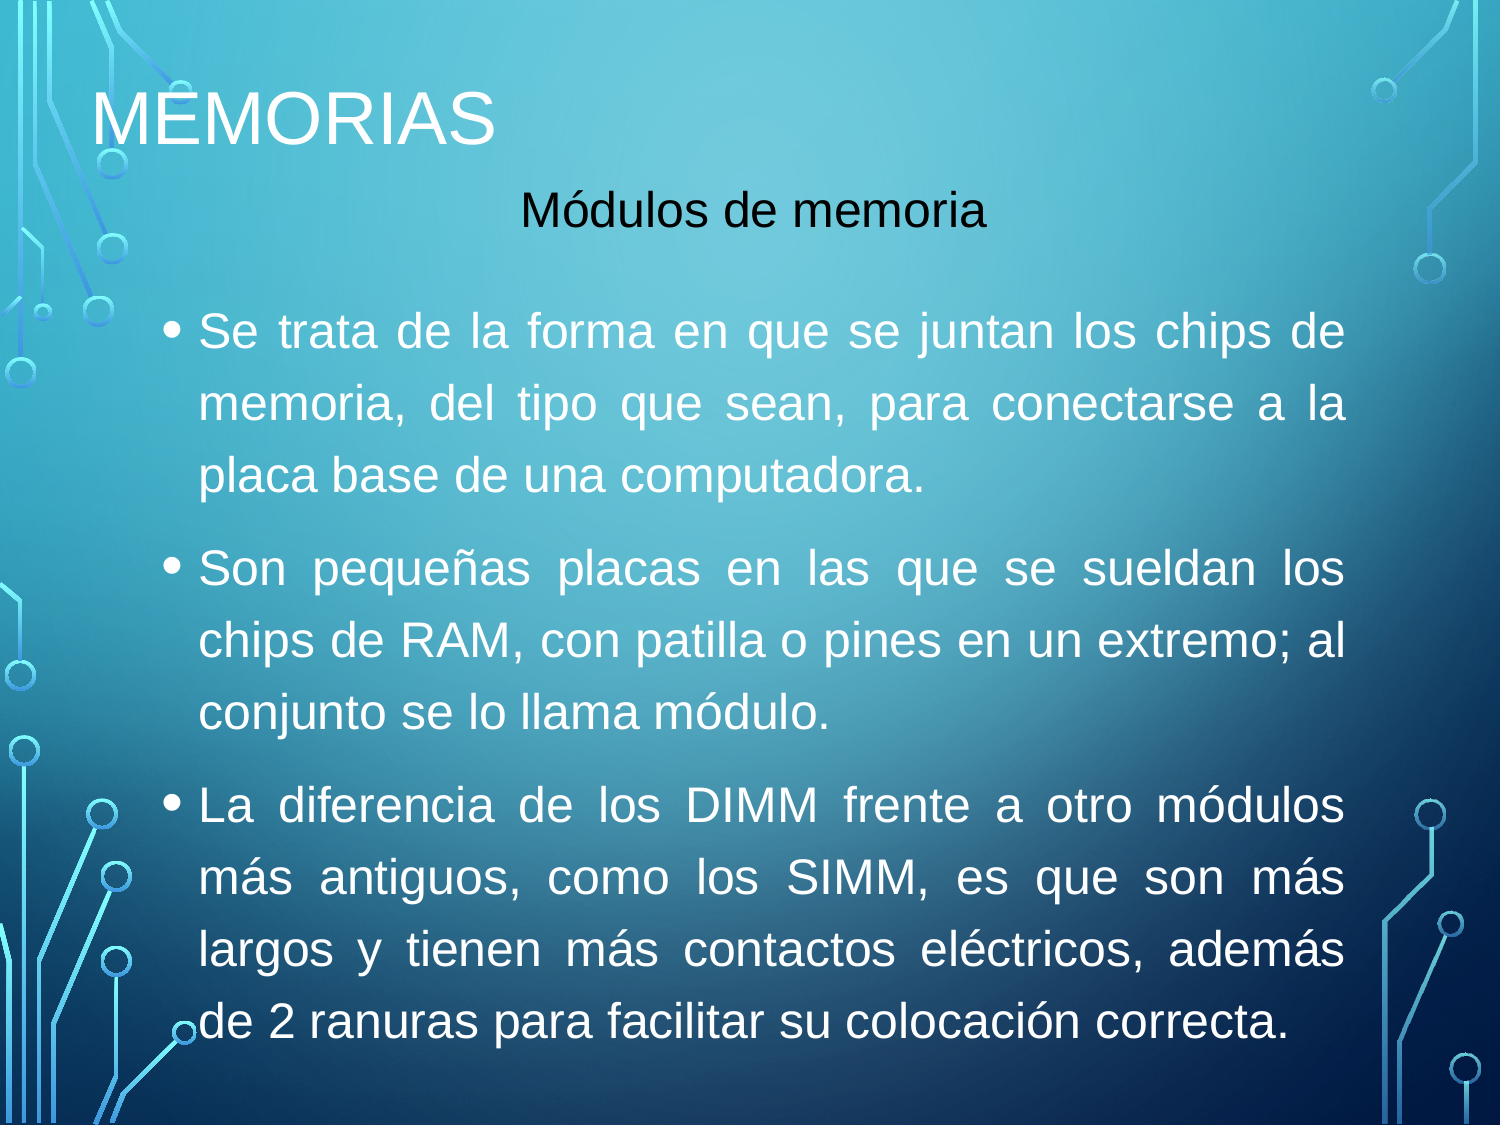

# Memorias
Módulos de memoria
Se trata de la forma en que se juntan los chips de memoria, del tipo que sean, para conectarse a la placa base de una computadora.
Son pequeñas placas en las que se sueldan los chips de RAM, con patilla o pines en un extremo; al conjunto se lo llama módulo.
La diferencia de los DIMM frente a otro módulos más antiguos, como los SIMM, es que son más largos y tienen más contactos eléctricos, además de 2 ranuras para facilitar su colocación correcta.